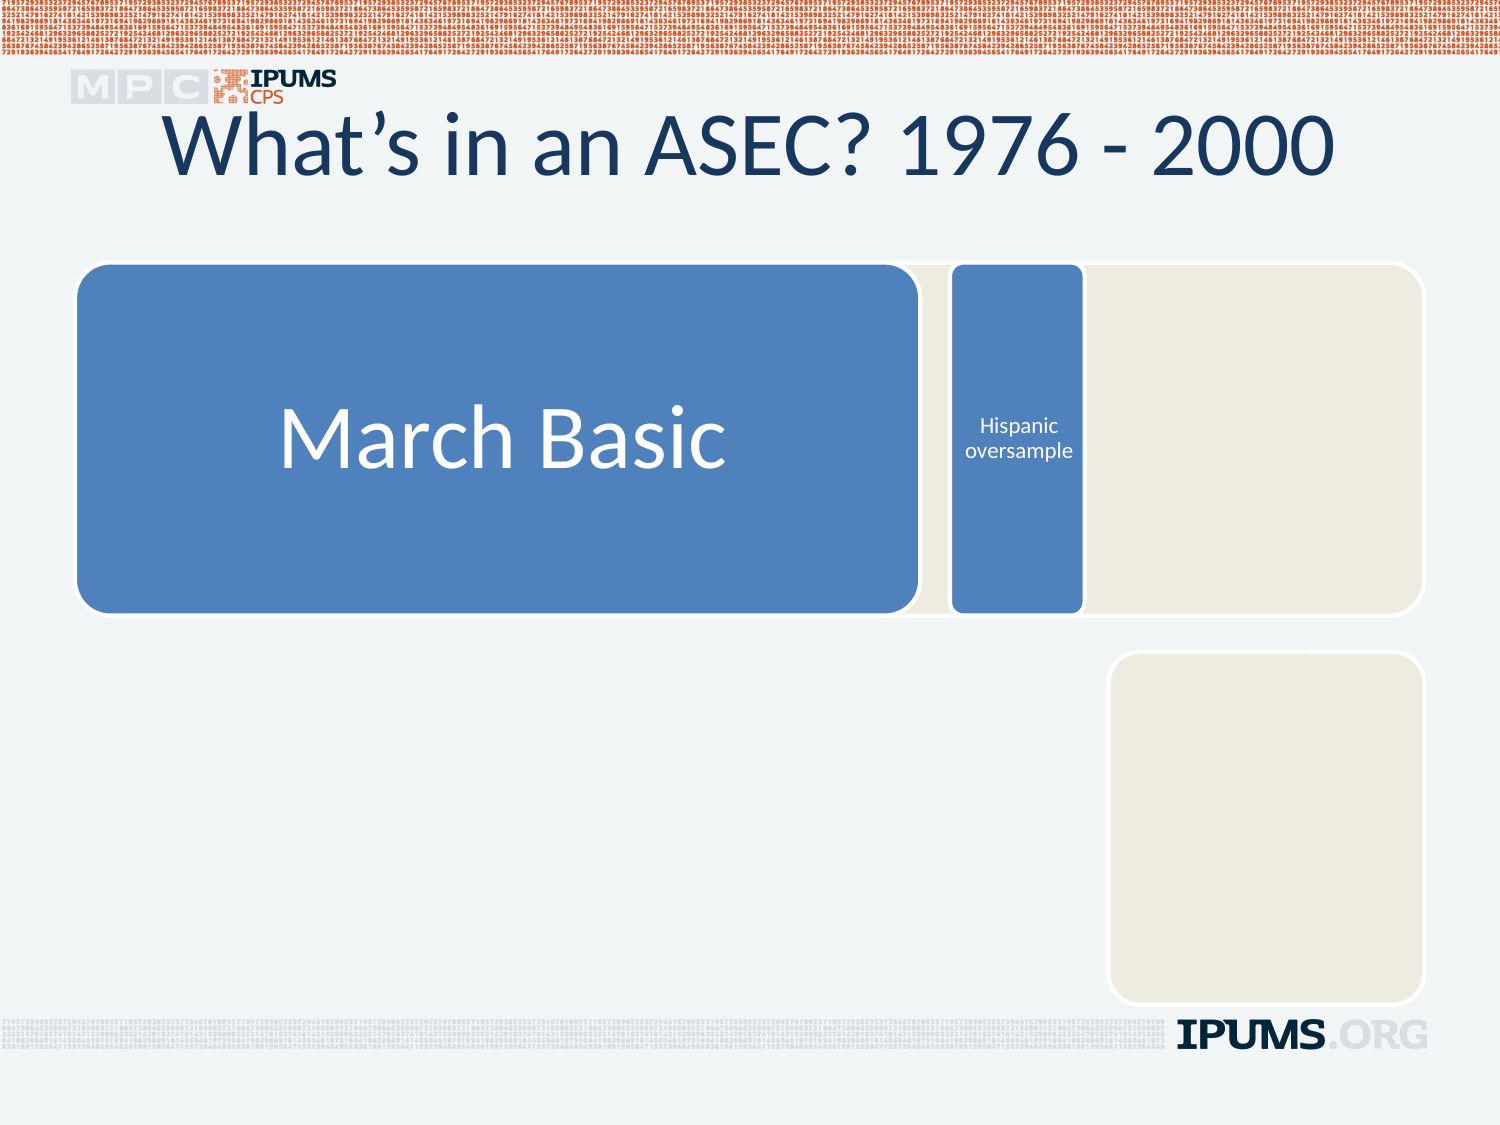

# What’s in an ASEC? 1976 - 2000
ASEC
March Basic
Hispanic oversample